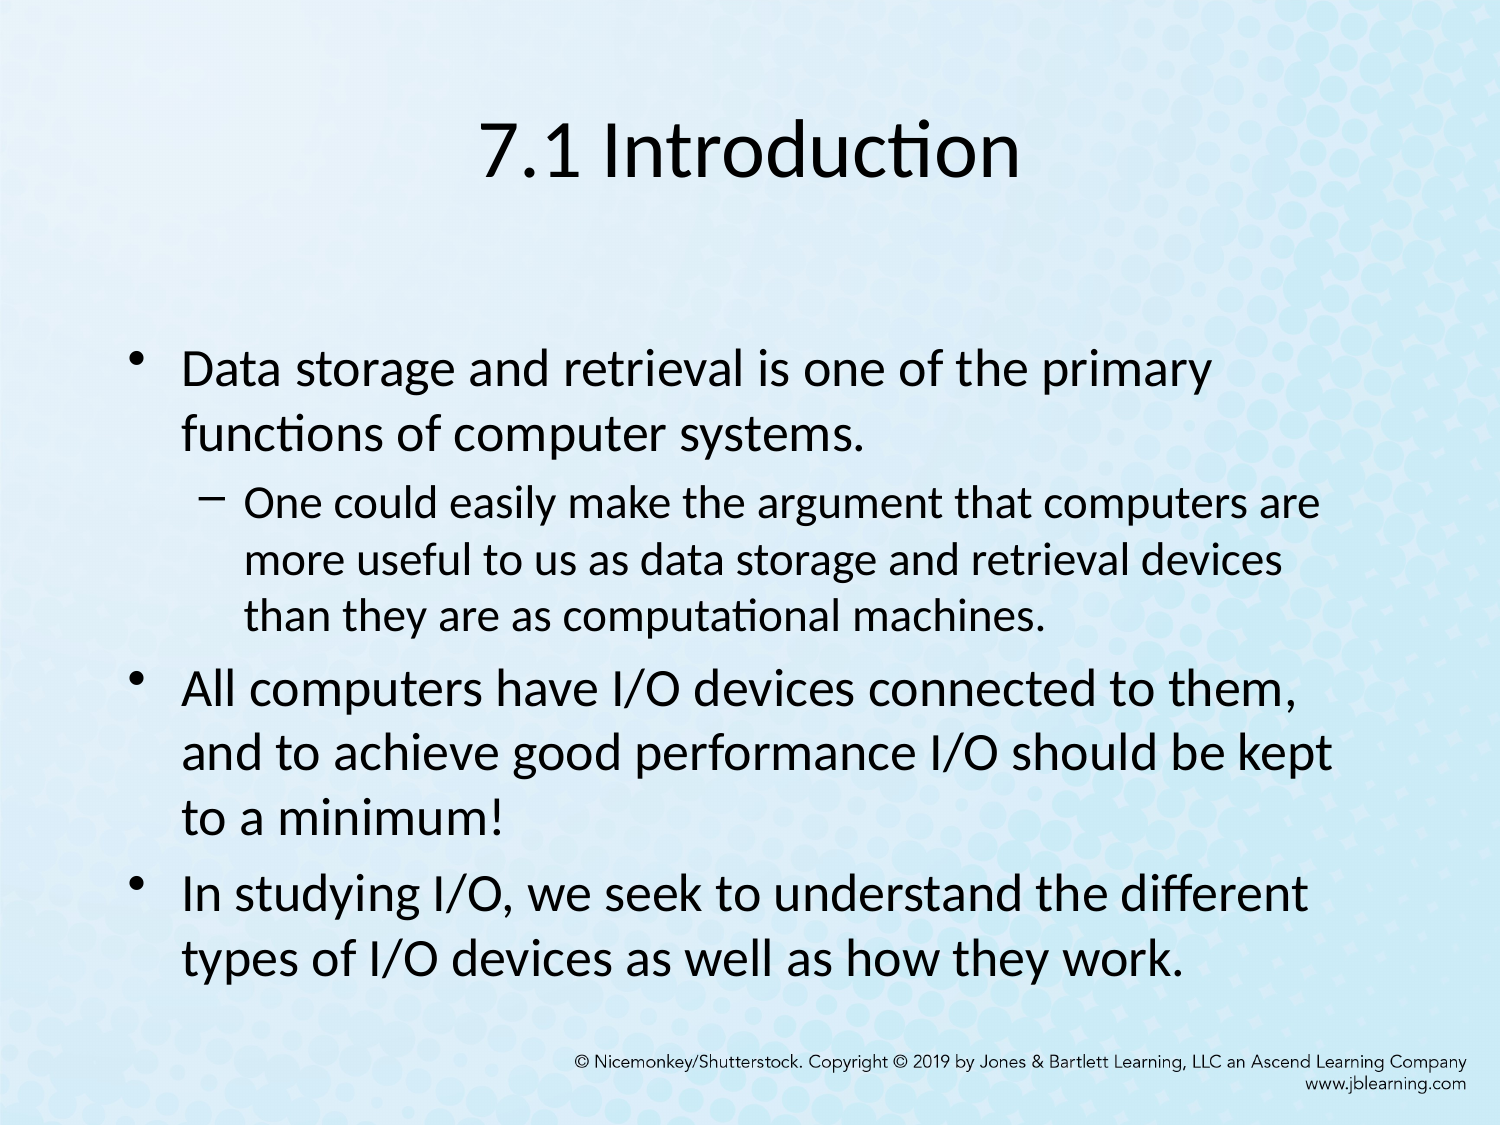

# 7.1 Introduction
Data storage and retrieval is one of the primary functions of computer systems.
One could easily make the argument that computers are more useful to us as data storage and retrieval devices than they are as computational machines.
All computers have I/O devices connected to them, and to achieve good performance I/O should be kept to a minimum!
In studying I/O, we seek to understand the different types of I/O devices as well as how they work.